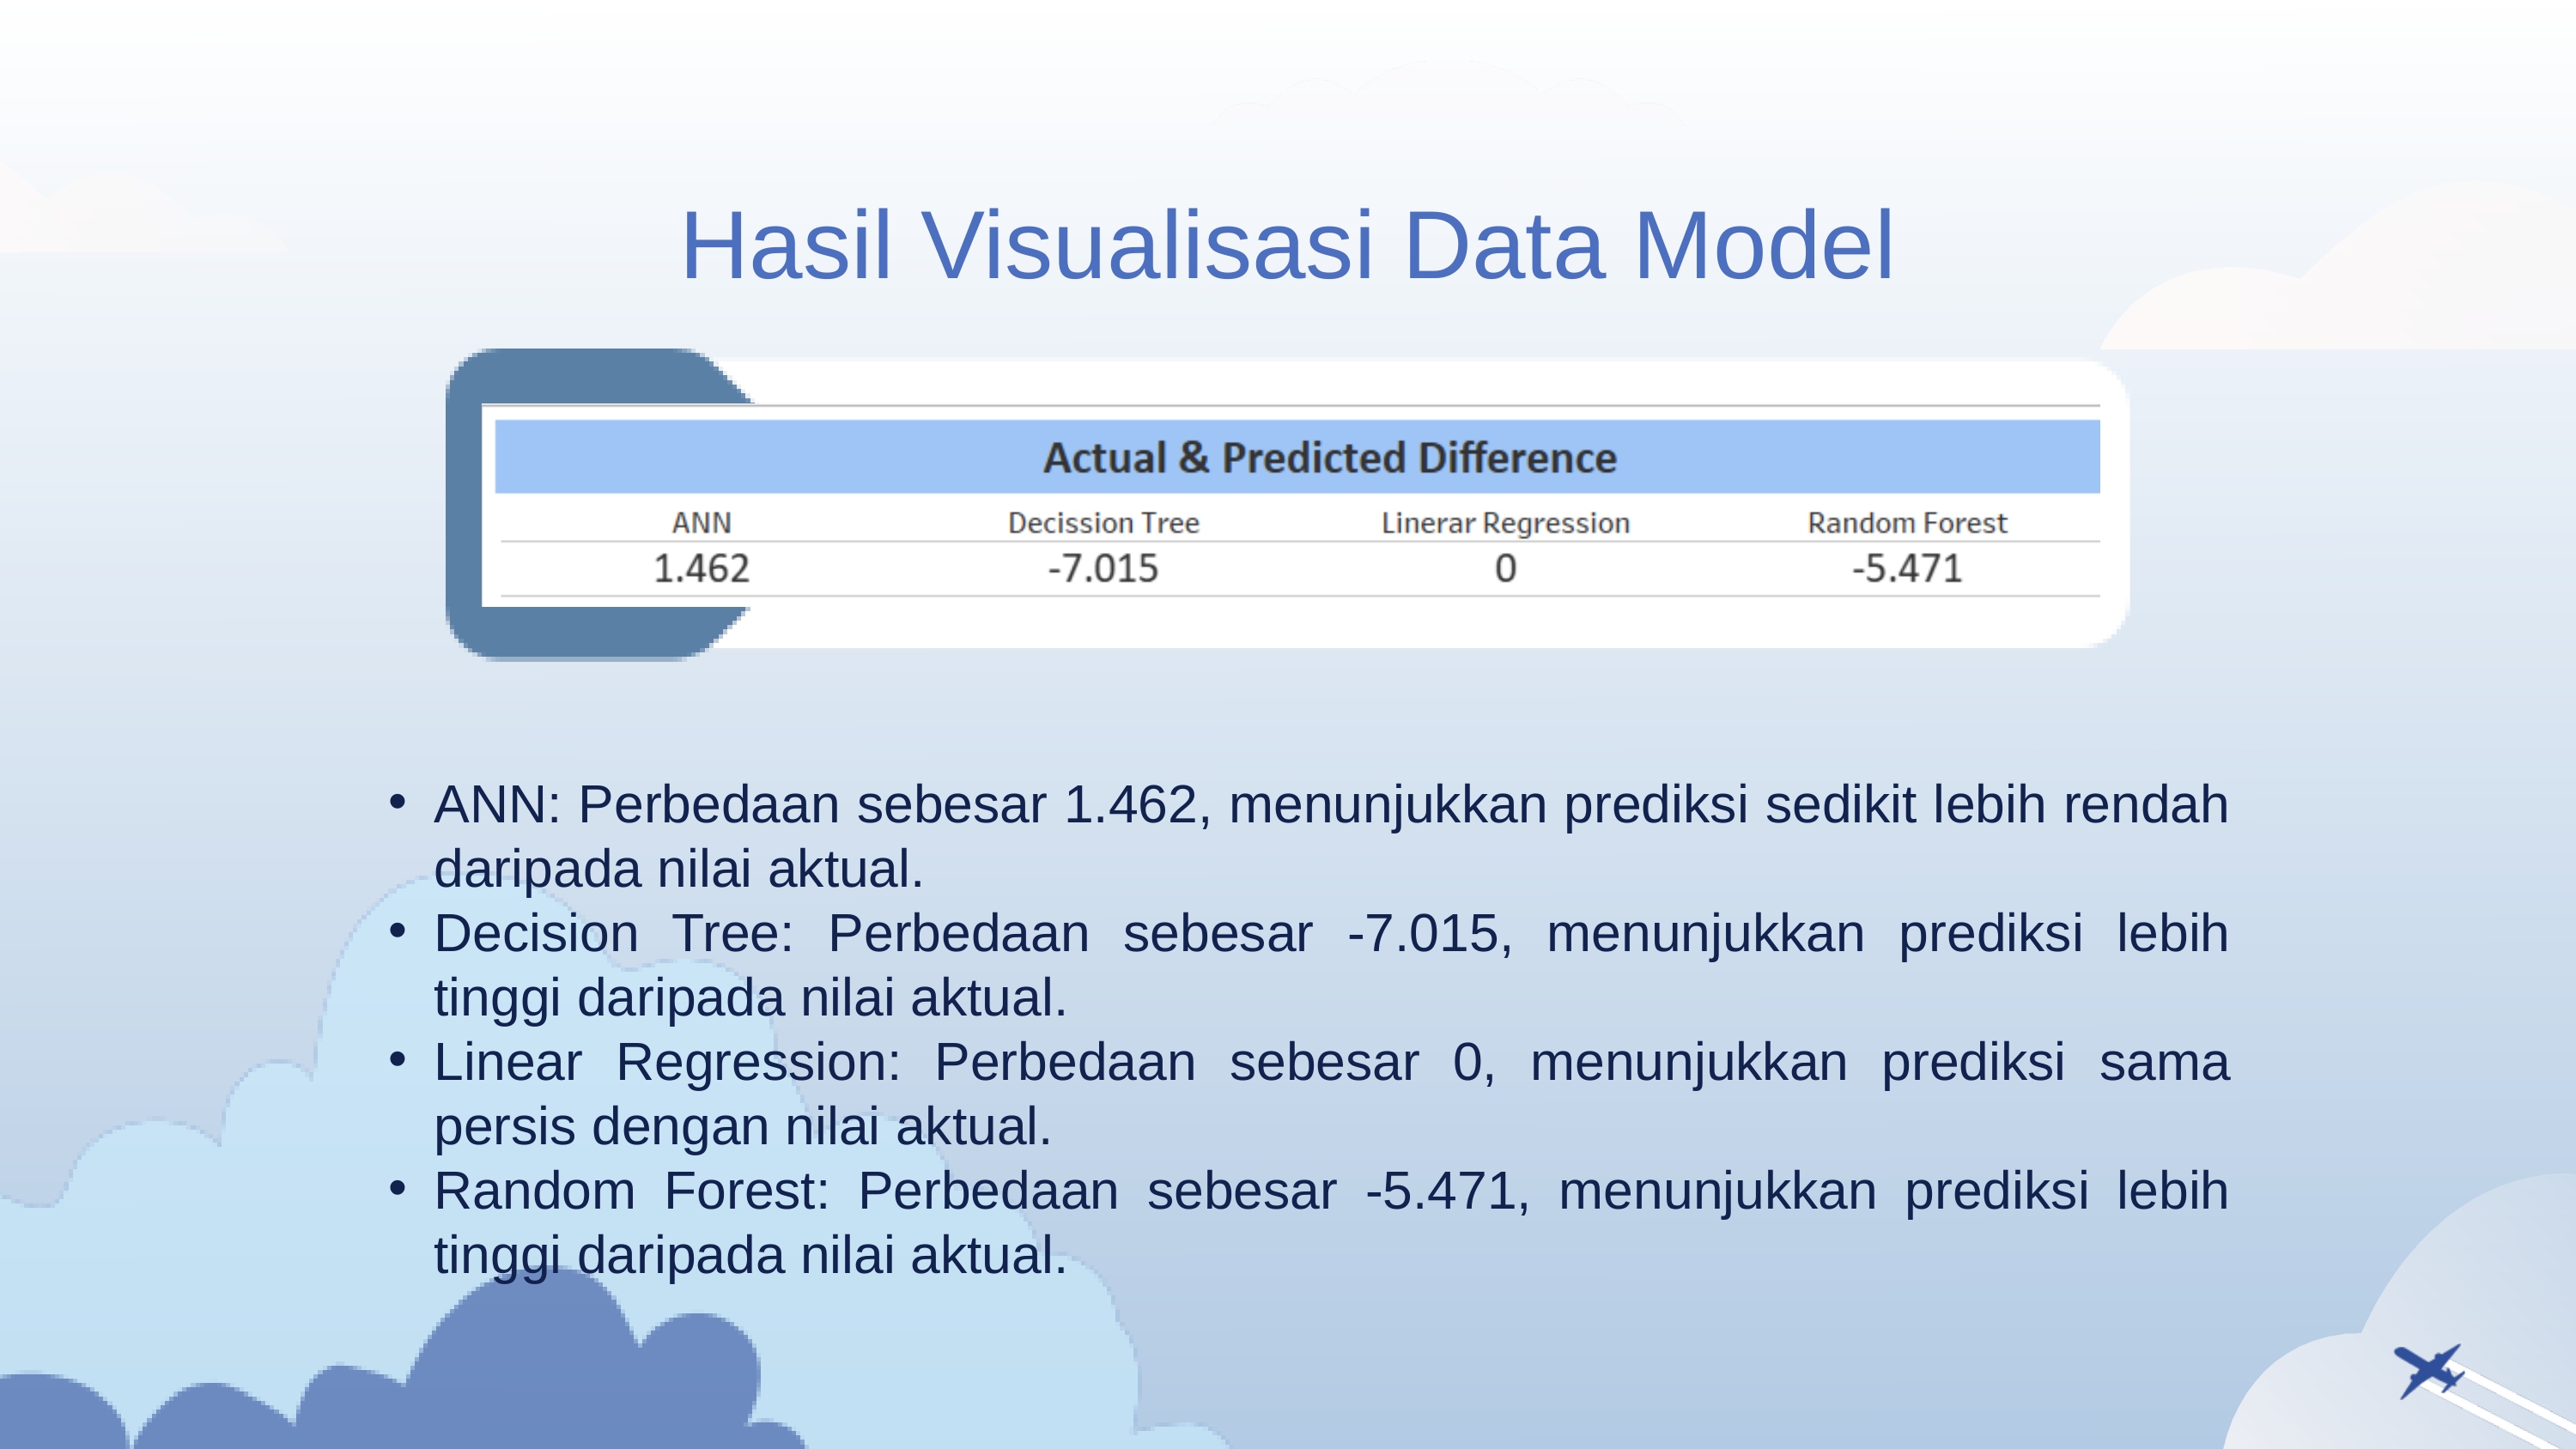

Hasil Visualisasi Data Model

ANN: Perbedaan sebesar 1.462, menunjukkan prediksi sedikit lebih rendah daripada nilai aktual.
Decision Tree: Perbedaan sebesar -7.015, menunjukkan prediksi lebih tinggi daripada nilai aktual.
Linear Regression: Perbedaan sebesar 0, menunjukkan prediksi sama persis dengan nilai aktual.
Random Forest: Perbedaan sebesar -5.471, menunjukkan prediksi lebih tinggi daripada nilai aktual.